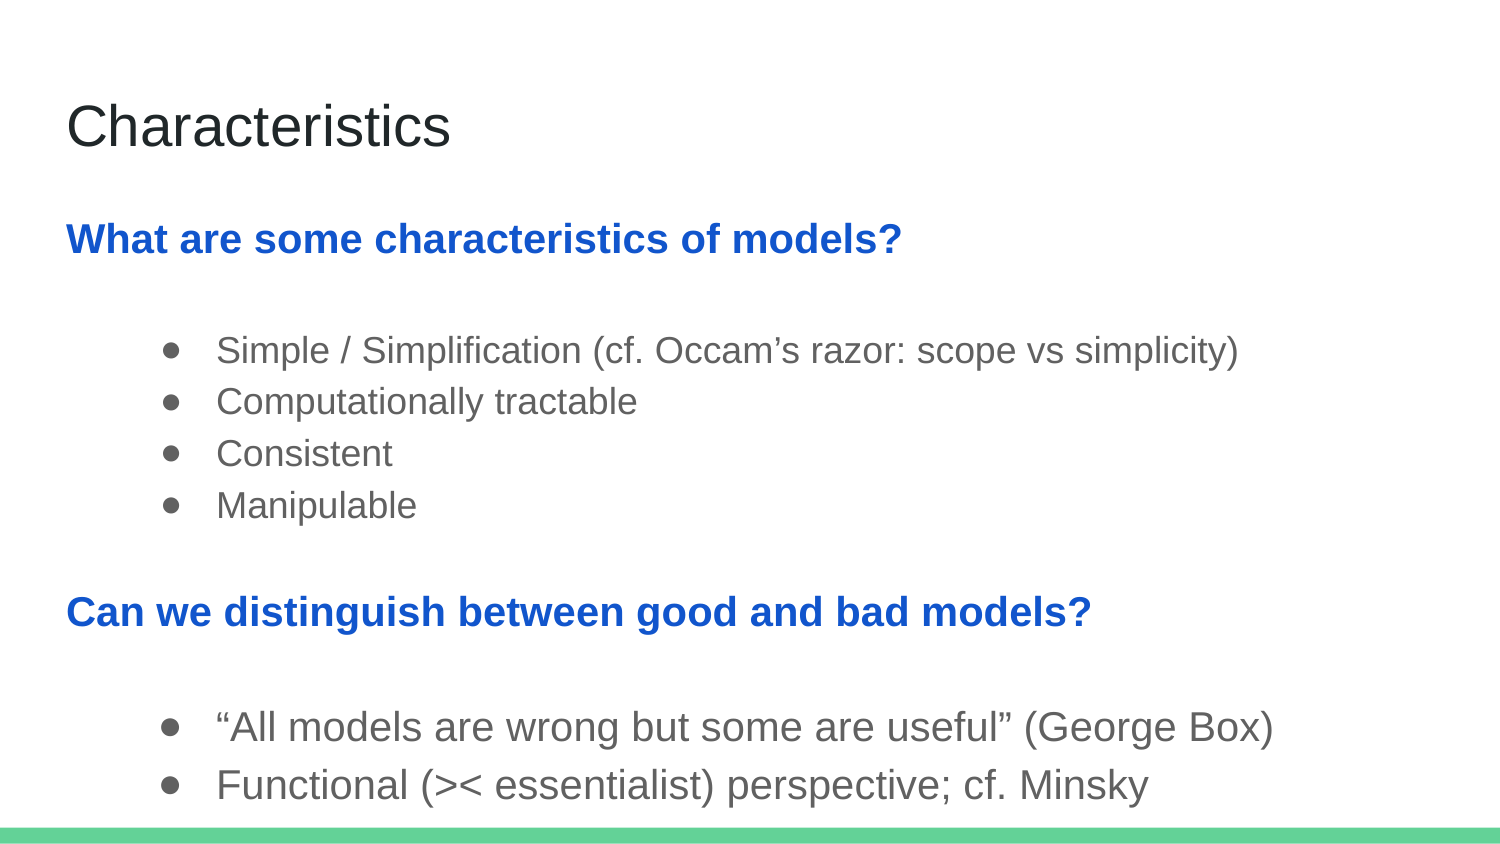

# Characteristics
What are some characteristics of models?

Simple / Simplification (cf. Occam’s razor: scope vs simplicity)
Computationally tractable
Consistent
Manipulable

Can we distinguish between good and bad models?

“All models are wrong but some are useful” (George Box)
Functional (>< essentialist) perspective; cf. Minsky